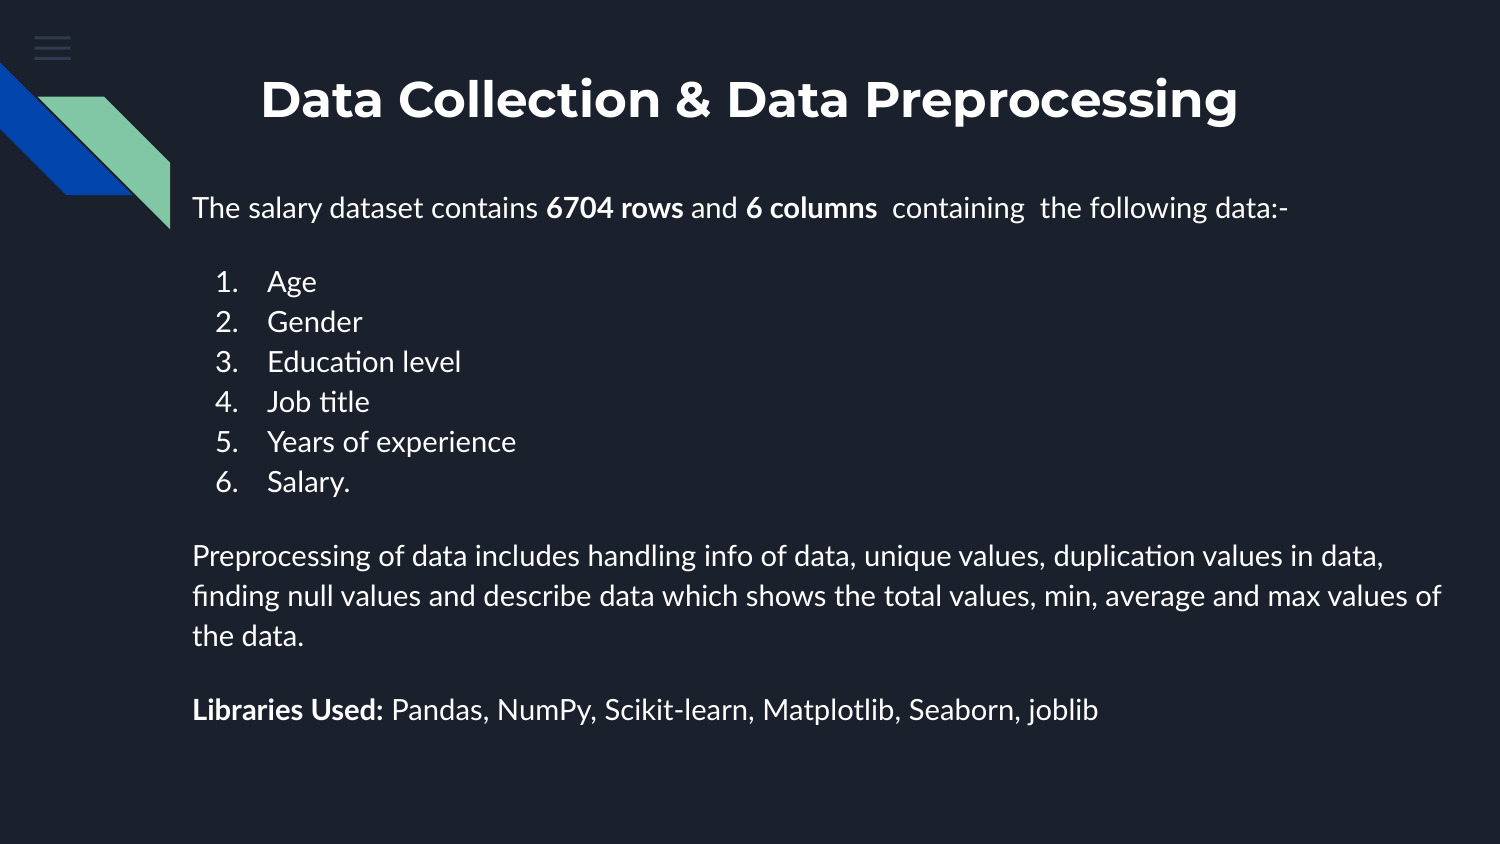

# Data Collection & Data Preprocessing
The salary dataset contains 6704 rows and 6 columns  containing  the following data:-
Age
Gender
Education level
Job title
Years of experience
Salary.
Preprocessing of data includes handling info of data, unique values, duplication values in data, finding null values and describe data which shows the total values, min, average and max values of the data.
Libraries Used: Pandas, NumPy, Scikit-learn, Matplotlib, Seaborn, joblib